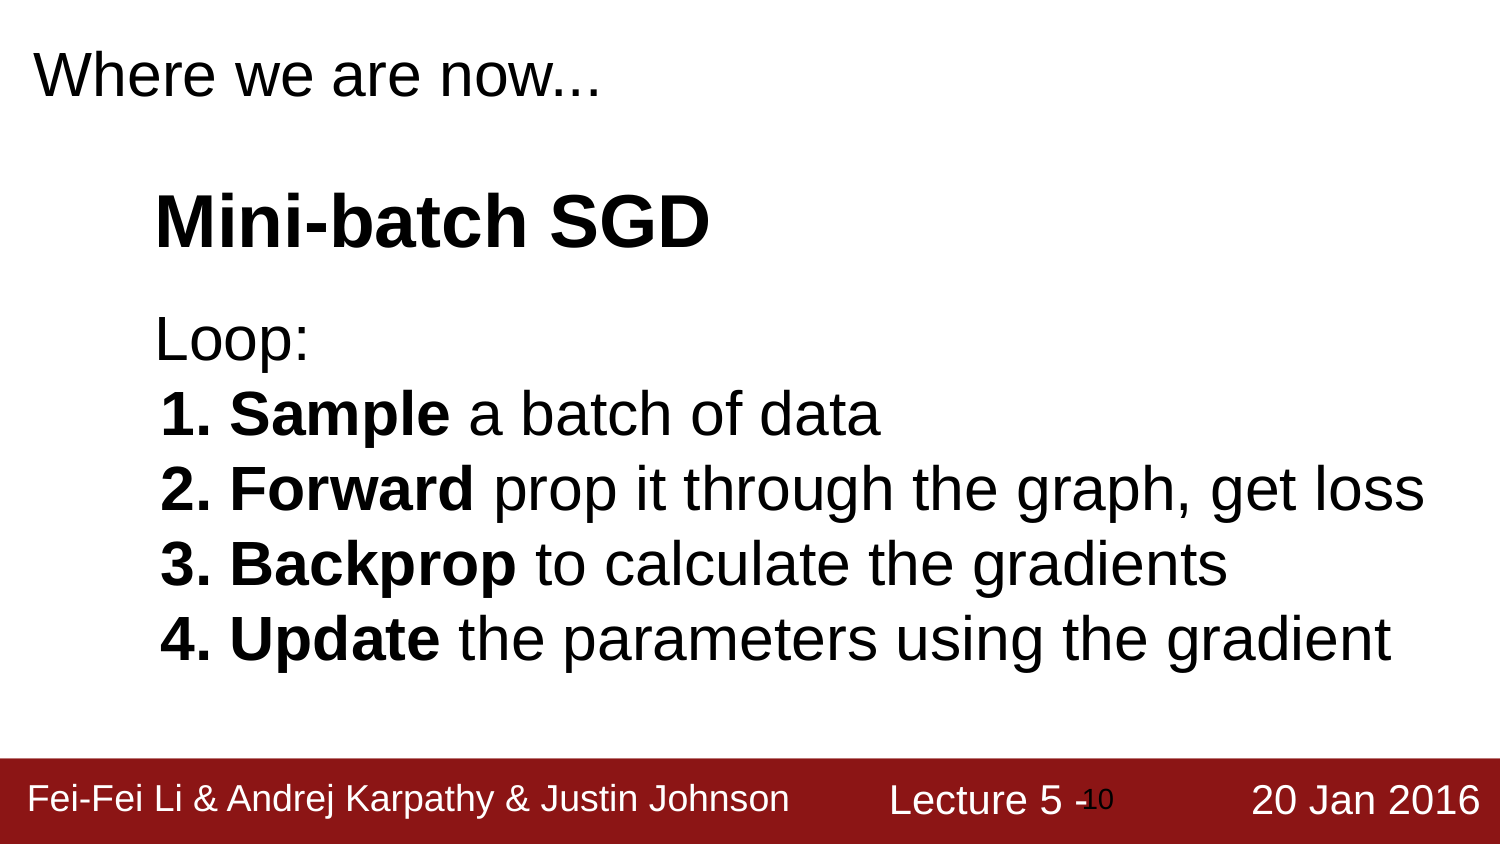

Where we are now...
Mini-batch SGD
Loop:
Sample a batch of data
Forward prop it through the graph, get loss
Backprop to calculate the gradients
Update the parameters using the gradient
10